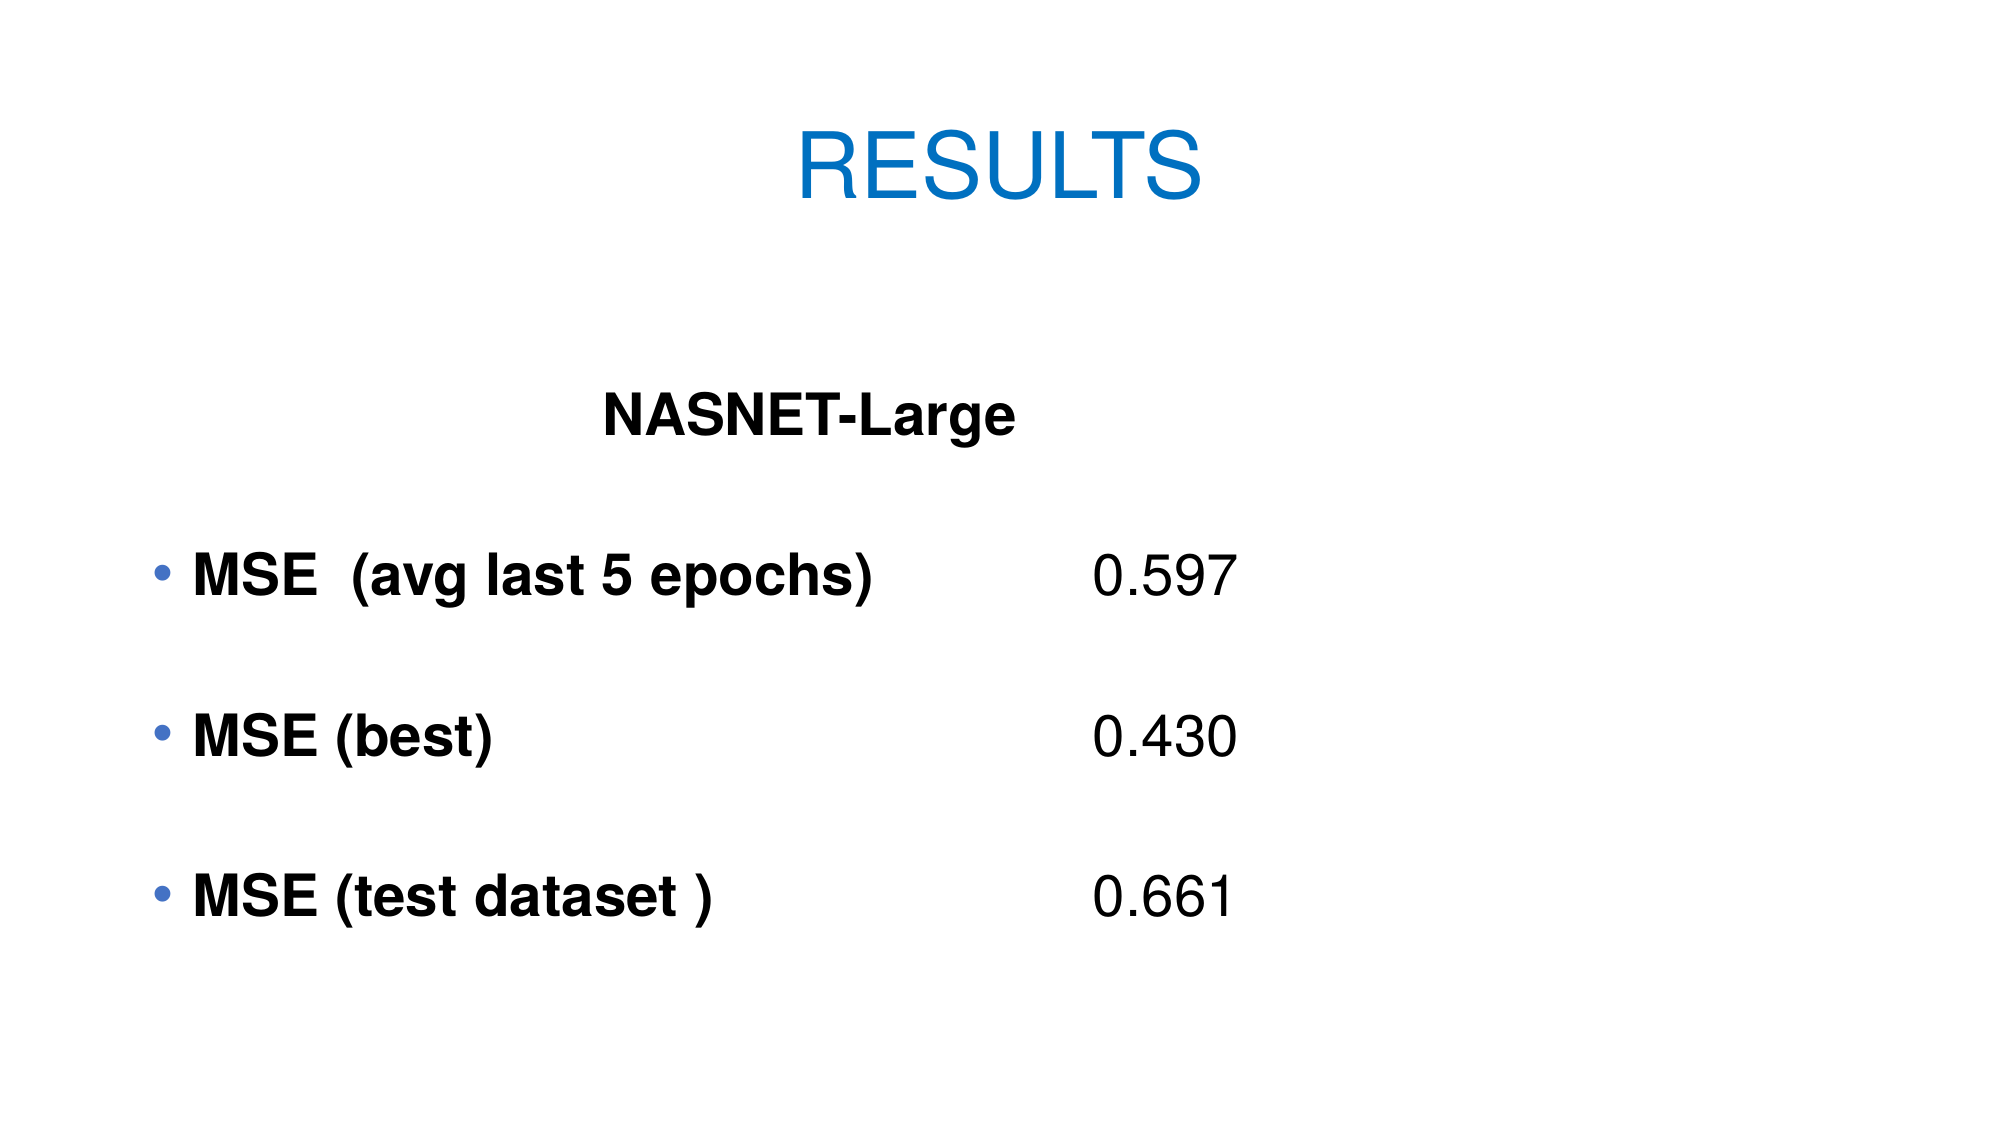

# RESULTS
			NASNET-Large
MSE  (avg last 5 epochs)		0.597
MSE (best)				0.430
MSE (test dataset )			0.661